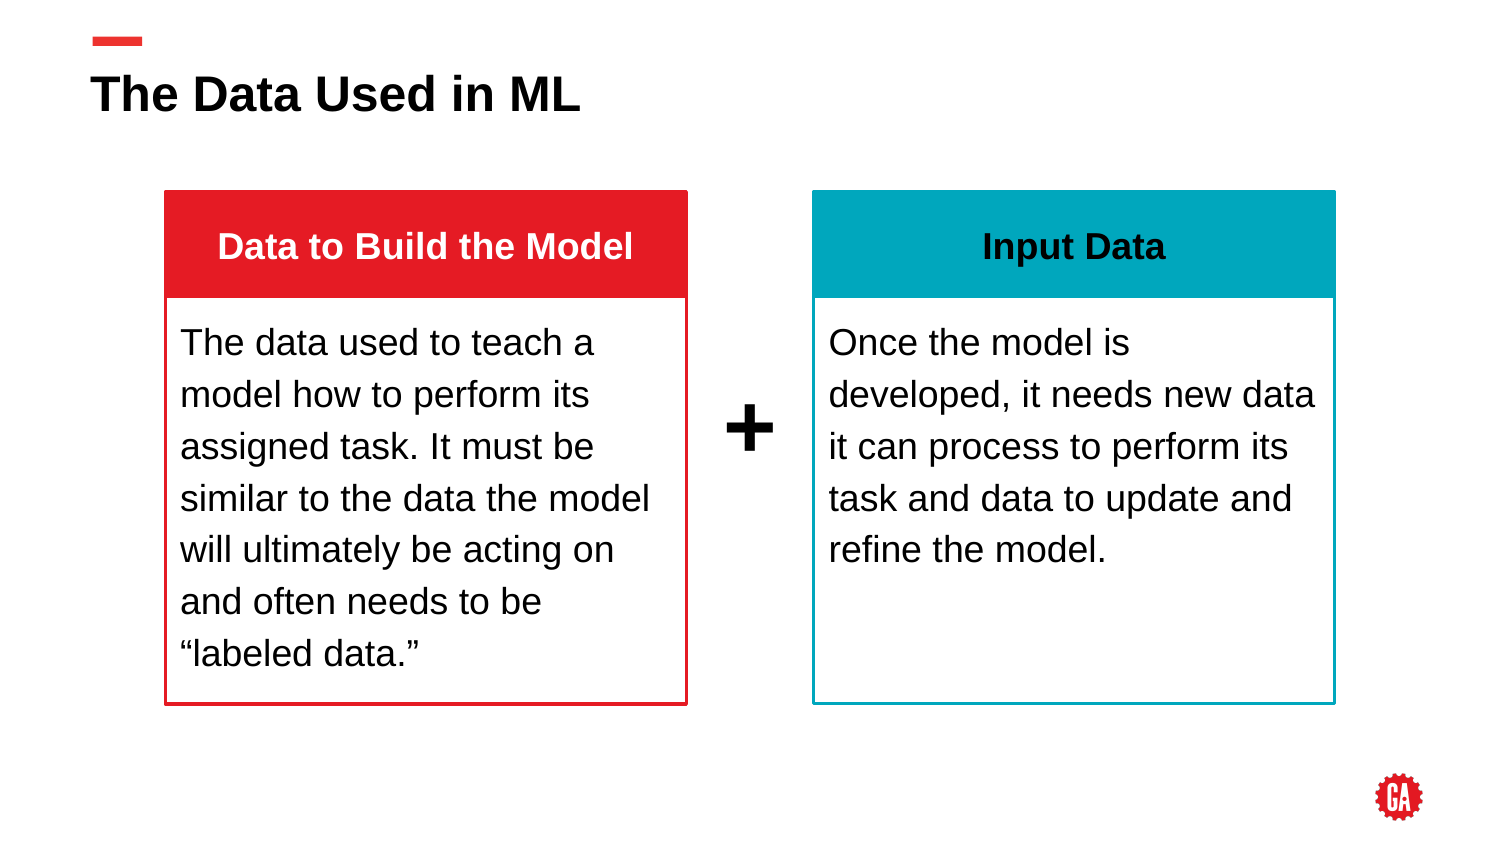

# The Data Used in ML
Data to Build the Model
Input Data
Once the model is developed, it needs new data it can process to perform its task and data to update and refine the model.
The data used to teach a model how to perform its assigned task. It must be similar to the data the model will ultimately be acting on and often needs to be “labeled data.”
+